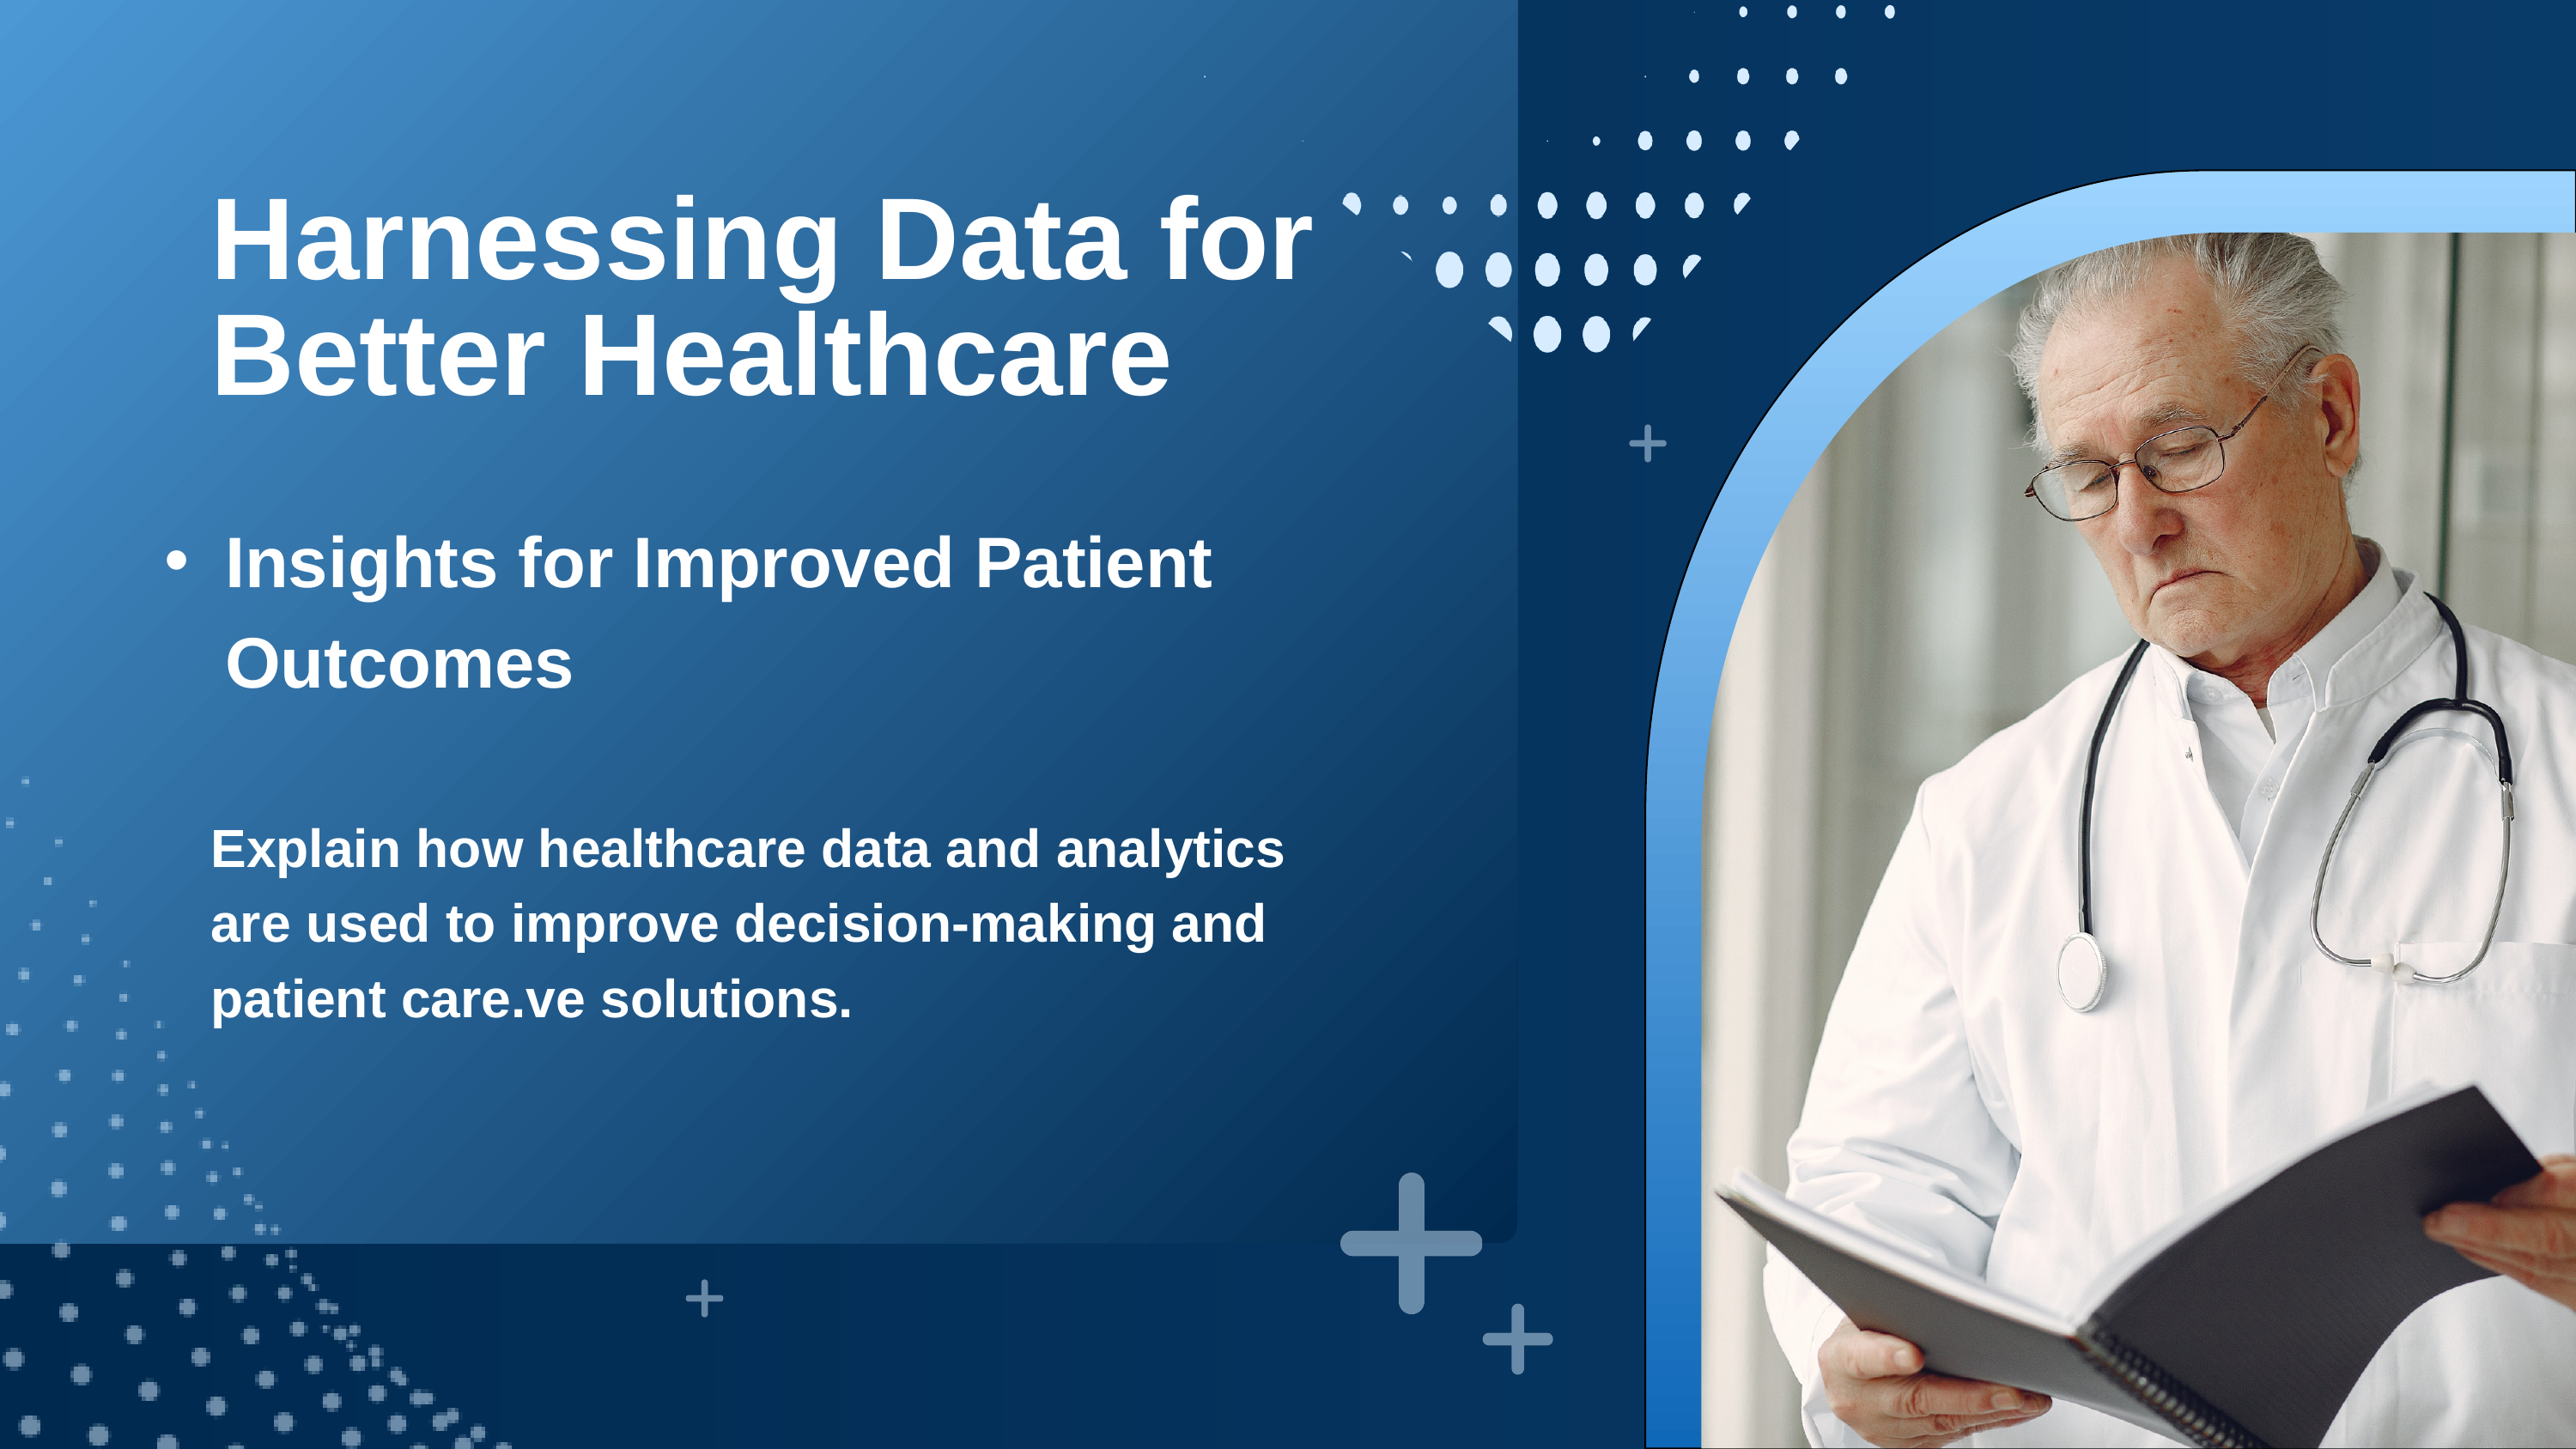

Harnessing Data for Better Healthcare

Insights for Improved Patient Outcomes

Explain how healthcare data and analytics are used to improve decision-making and patient care.ve solutions.